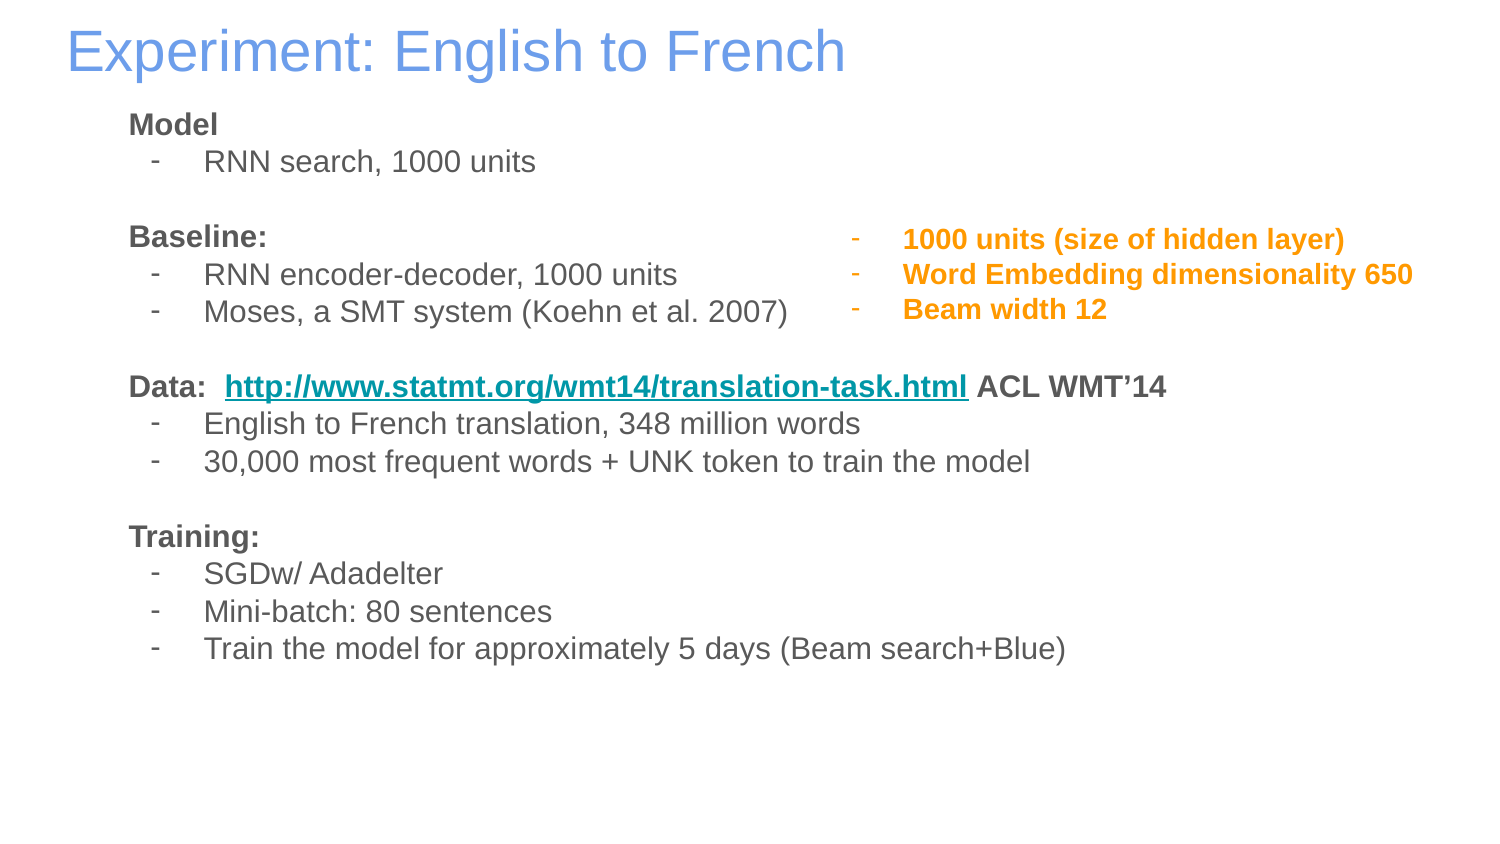

# Experiment: English to French
Model
RNN search, 1000 units

Baseline:
RNN encoder-decoder, 1000 units
Moses, a SMT system (Koehn et al. 2007)

Data:  http://www.statmt.org/wmt14/translation-task.html ACL WMT’14
English to French translation, 348 million words
30,000 most frequent words + UNK token to train the model

Training:
SGDw/ Adadelter
Mini-batch: 80 sentences
Train the model for approximately 5 days (Beam search+Blue)
1000 units (size of hidden layer)
Word Embedding dimensionality 650
Beam width 12